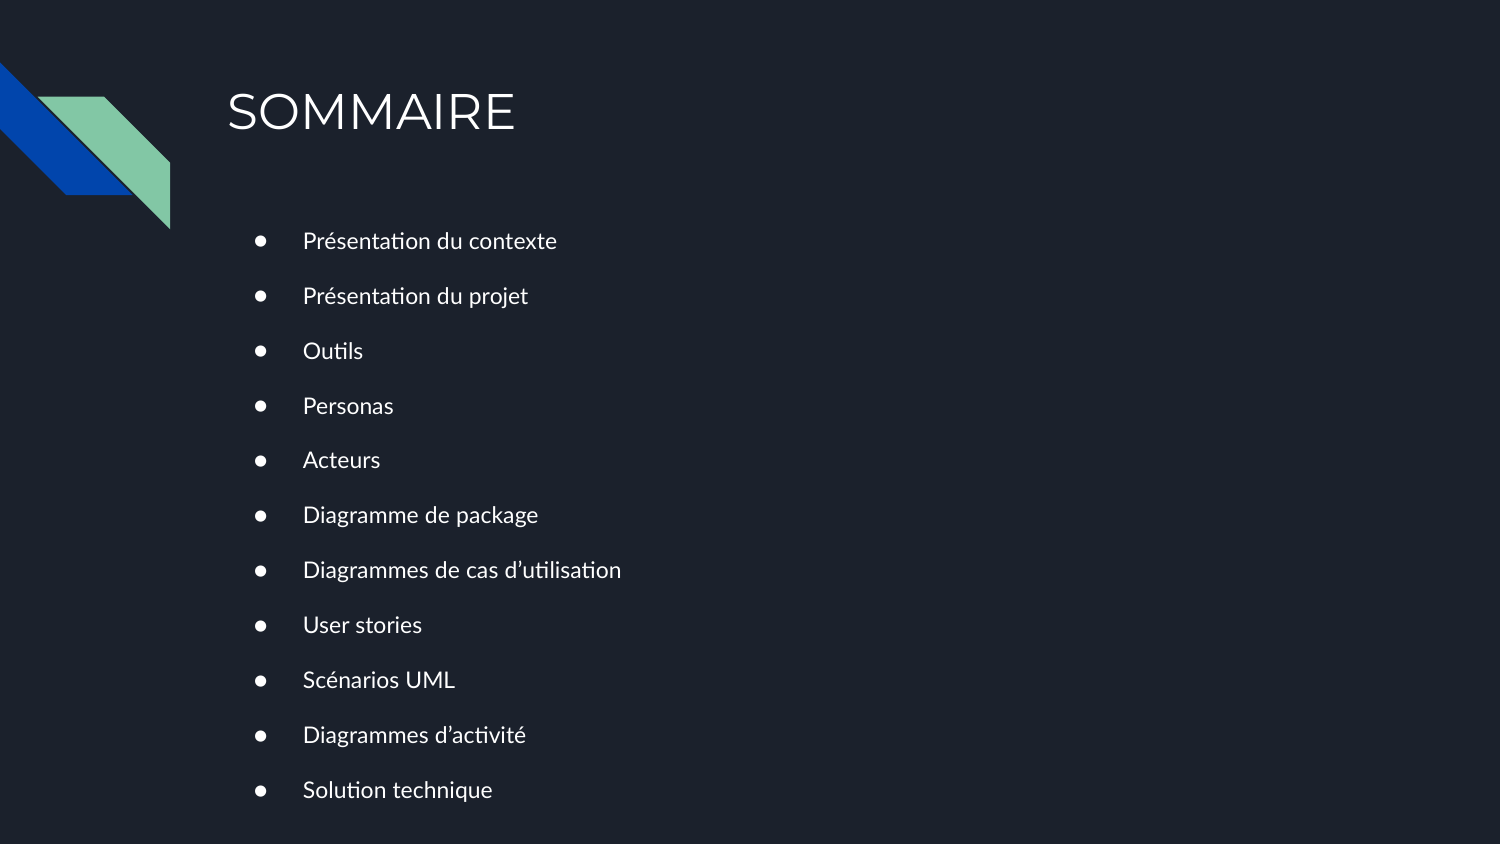

# SOMMAIRE
Présentation du contexte
Présentation du projet
Outils
Personas
Acteurs
Diagramme de package
Diagrammes de cas d’utilisation
User stories
Scénarios UML
Diagrammes d’activité
Solution technique